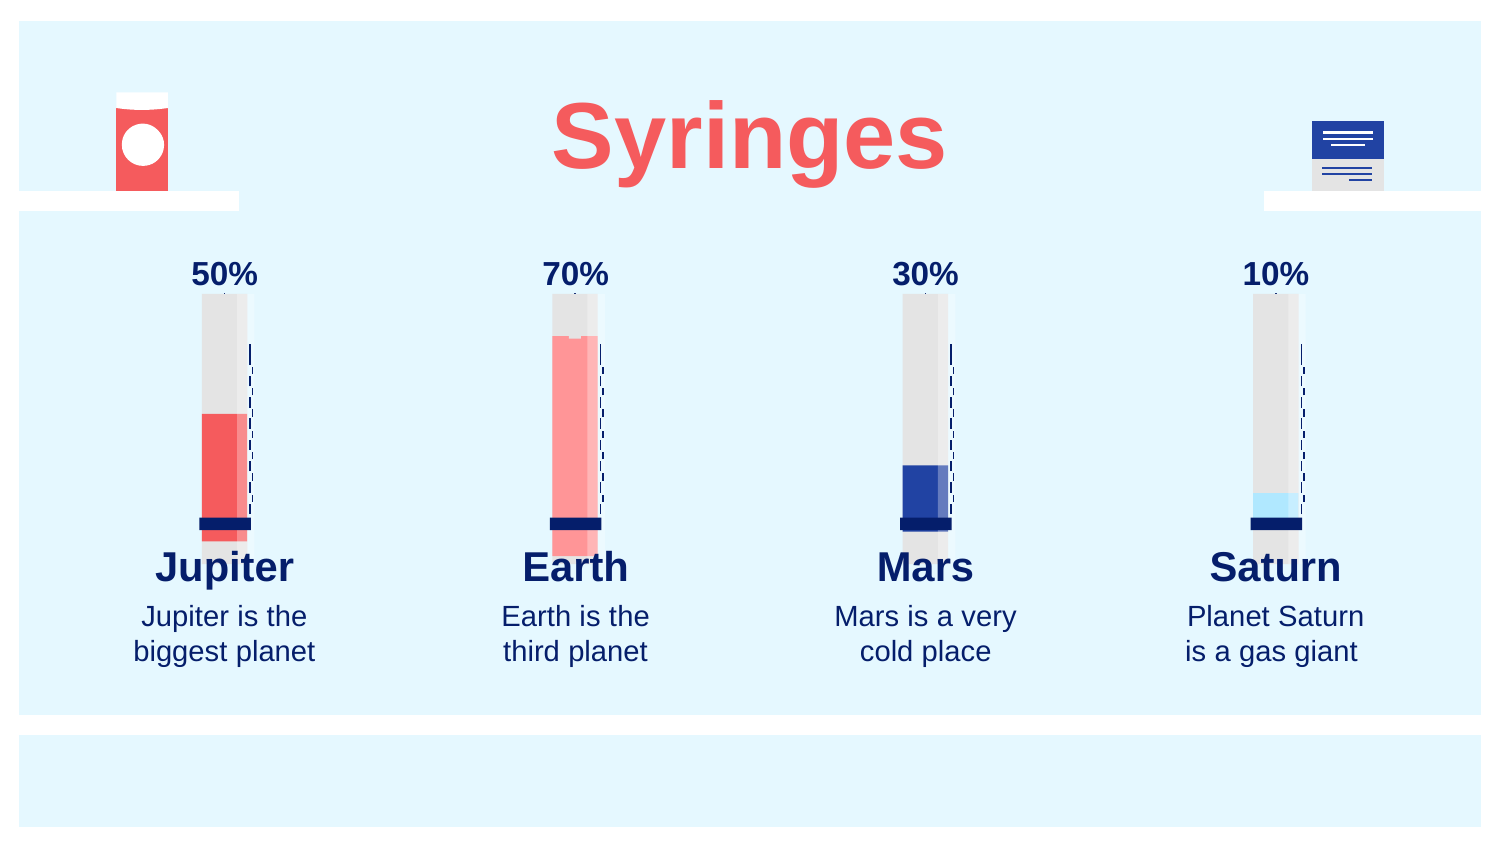

# Syringes
50%
70%
30%
10%

Jupiter
Earth
Mars
Saturn
Jupiter is the biggest planet
Earth is the third planet
Mars is a very cold place
Planet Saturn is a gas giant